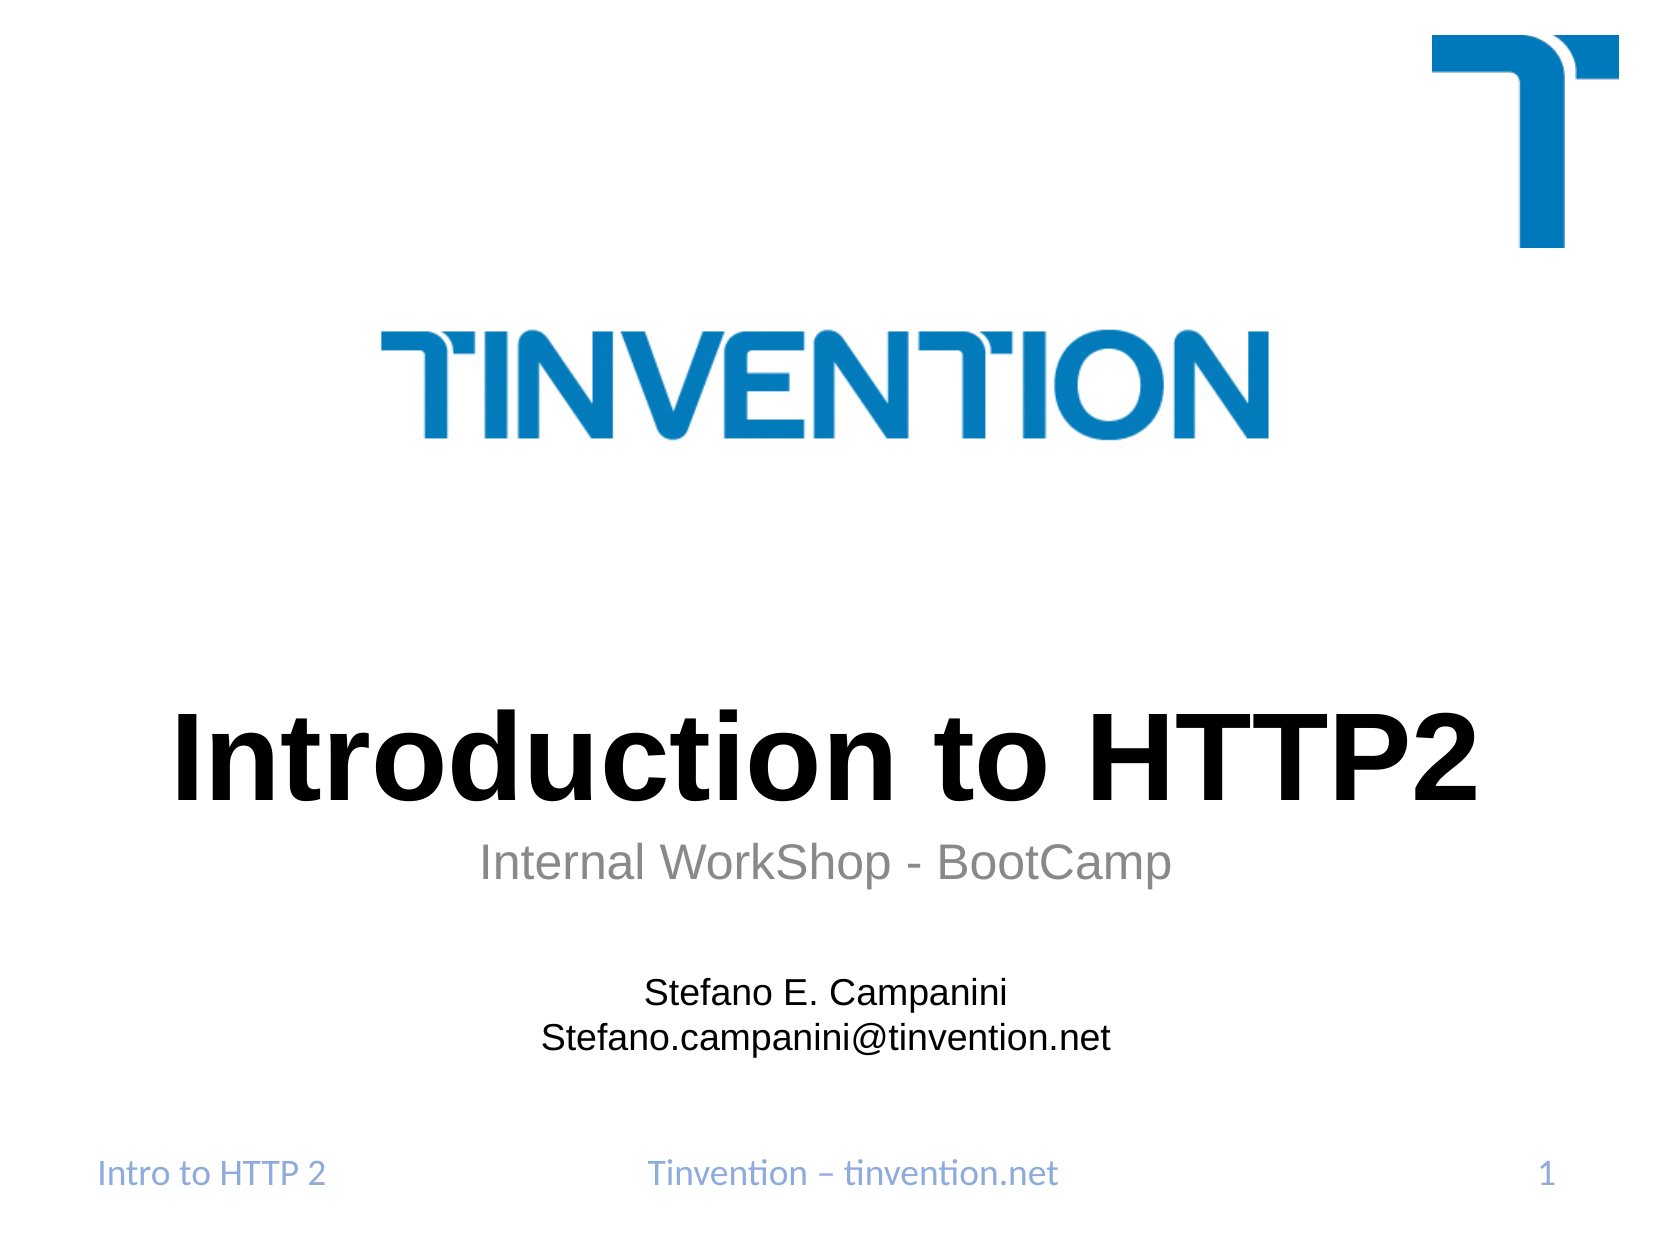

# Introduction to HTTP2
Internal WorkShop - BootCamp

Stefano E. Campanini
Stefano.campanini@tinvention.net